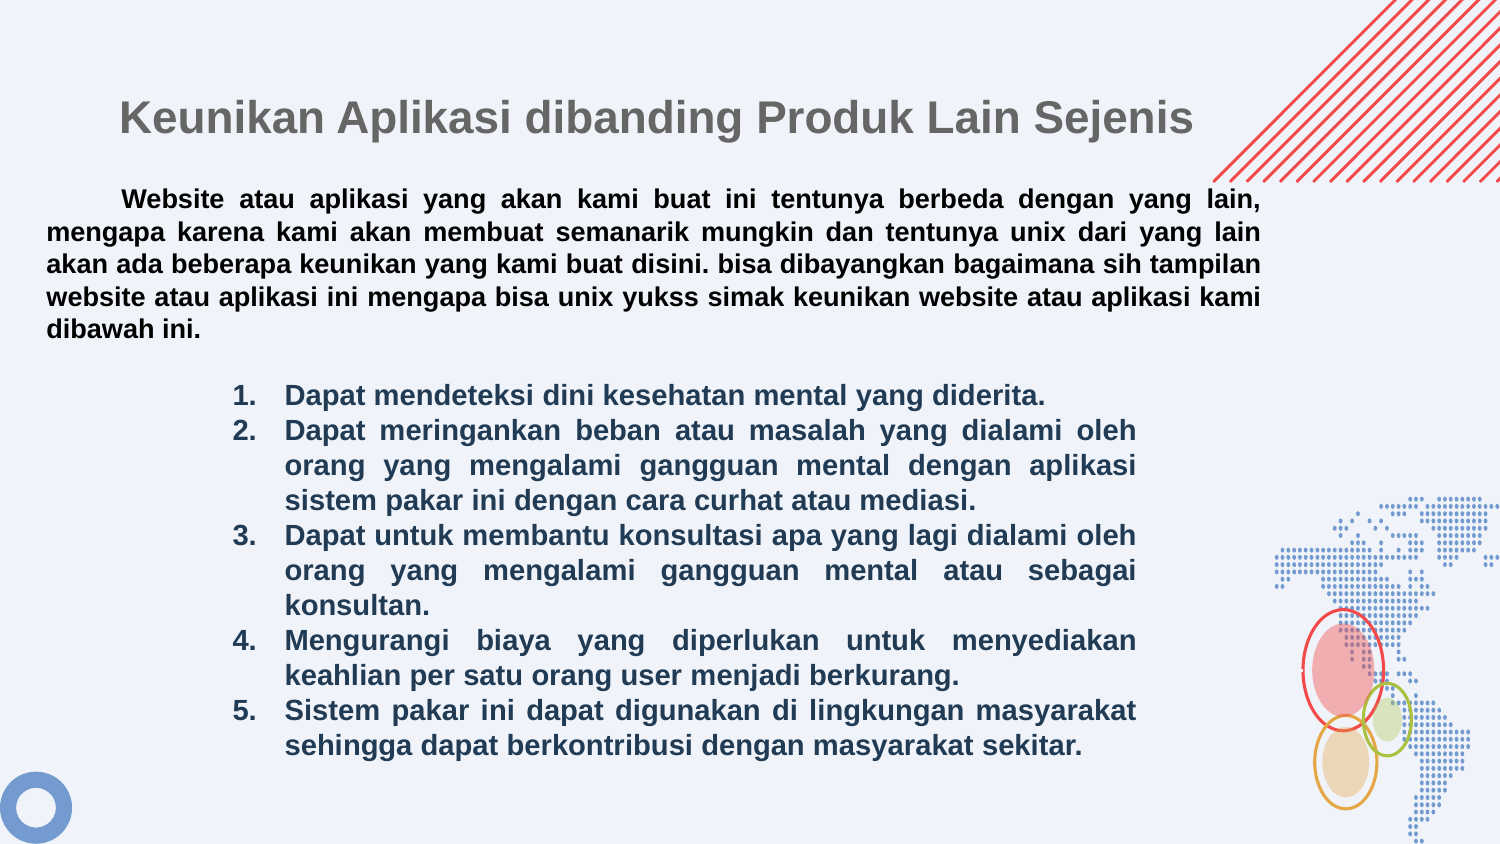

# Keunikan Aplikasi dibanding Produk Lain Sejenis
Website atau aplikasi yang akan kami buat ini tentunya berbeda dengan yang lain, mengapa karena kami akan membuat semanarik mungkin dan tentunya unix dari yang lain akan ada beberapa keunikan yang kami buat disini. bisa dibayangkan bagaimana sih tampilan website atau aplikasi ini mengapa bisa unix yukss simak keunikan website atau aplikasi kami dibawah ini.
Dapat mendeteksi dini kesehatan mental yang diderita.
Dapat meringankan beban atau masalah yang dialami oleh orang yang mengalami gangguan mental dengan aplikasi sistem pakar ini dengan cara curhat atau mediasi.
Dapat untuk membantu konsultasi apa yang lagi dialami oleh orang yang mengalami gangguan mental atau sebagai konsultan.
Mengurangi biaya yang diperlukan untuk menyediakan keahlian per satu orang user menjadi berkurang.
Sistem pakar ini dapat digunakan di lingkungan masyarakat sehingga dapat berkontribusi dengan masyarakat sekitar.